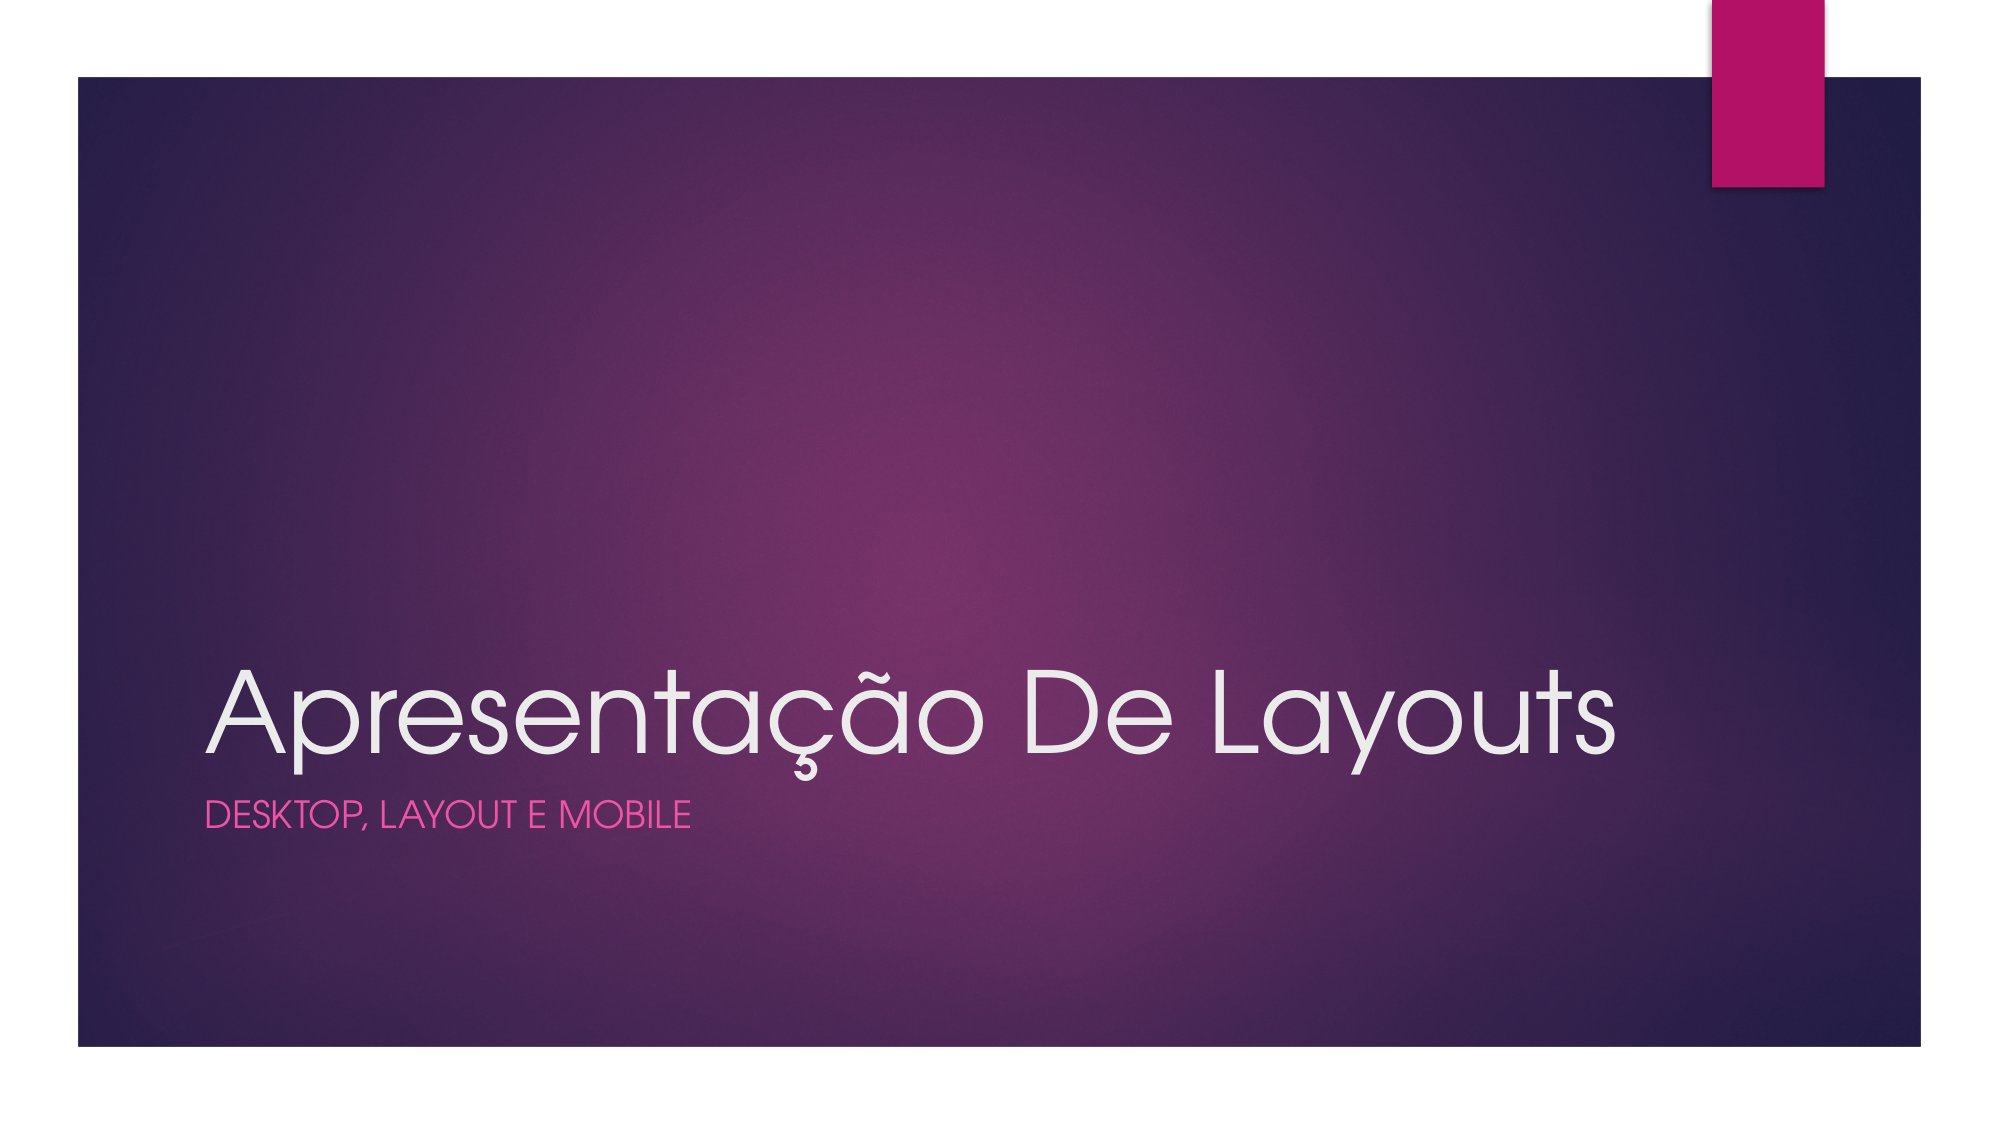

# Apresentação De Layouts
Desktop, Layout e Mobile